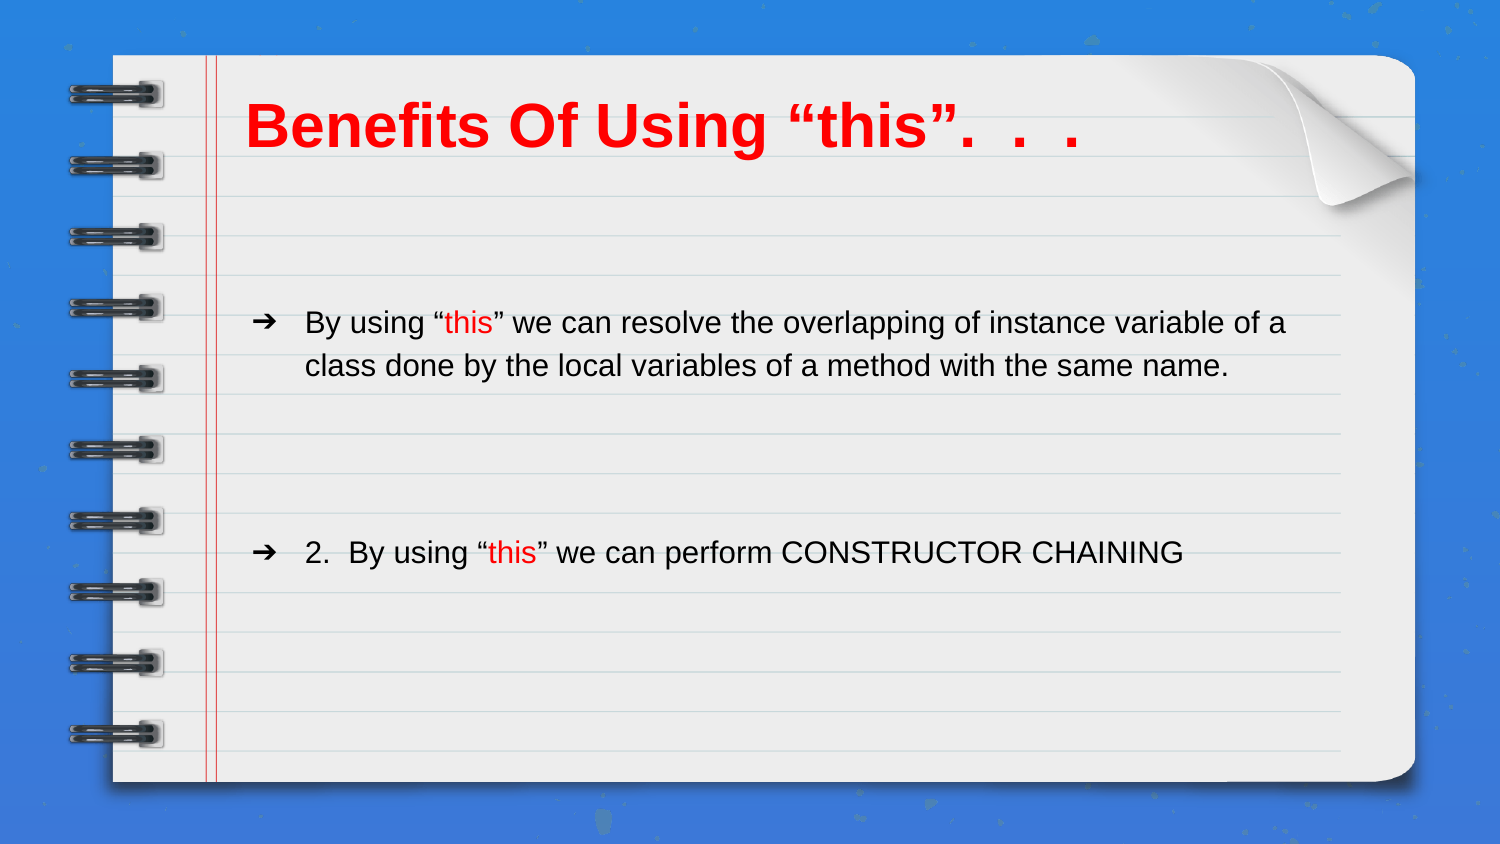

Benefits Of Using “this”.  .  .
# By using “this” we can resolve the overlapping of instance variable of a class done by the local variables of a method with the same name.

2.  By using “this” we can perform CONSTRUCTOR CHAINING